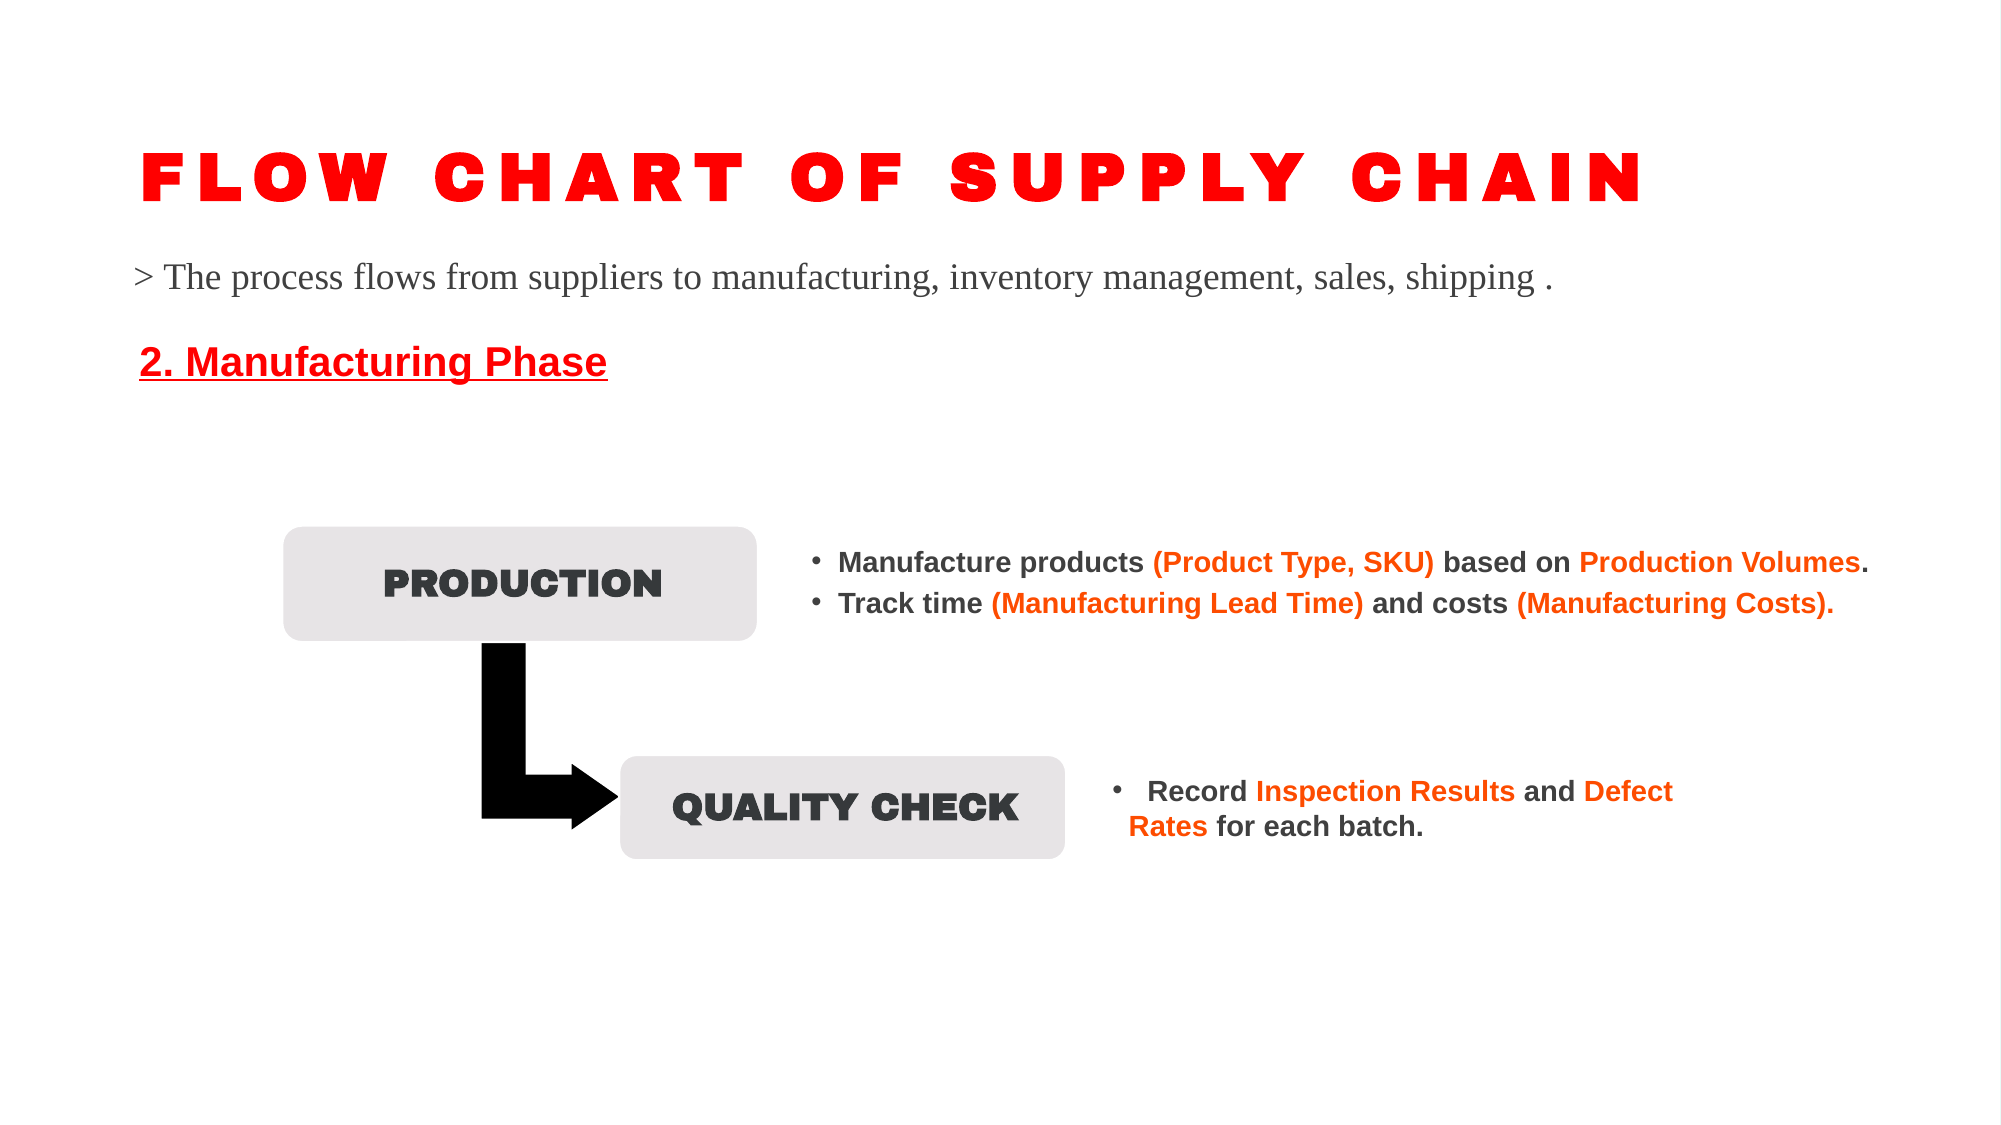

# Flow chart of supply chain

> The process flows from suppliers to manufacturing, inventory management, sales, shipping .
2. Manufacturing Phase
PRODUCTION
QUALITY CHECK
  Manufacture products (Product Type, SKU) based on Production Volumes.
  Track time (Manufacturing Lead Time) and costs (Manufacturing Costs).

   Record Inspection Results and Defect   Rates for each batch.
4